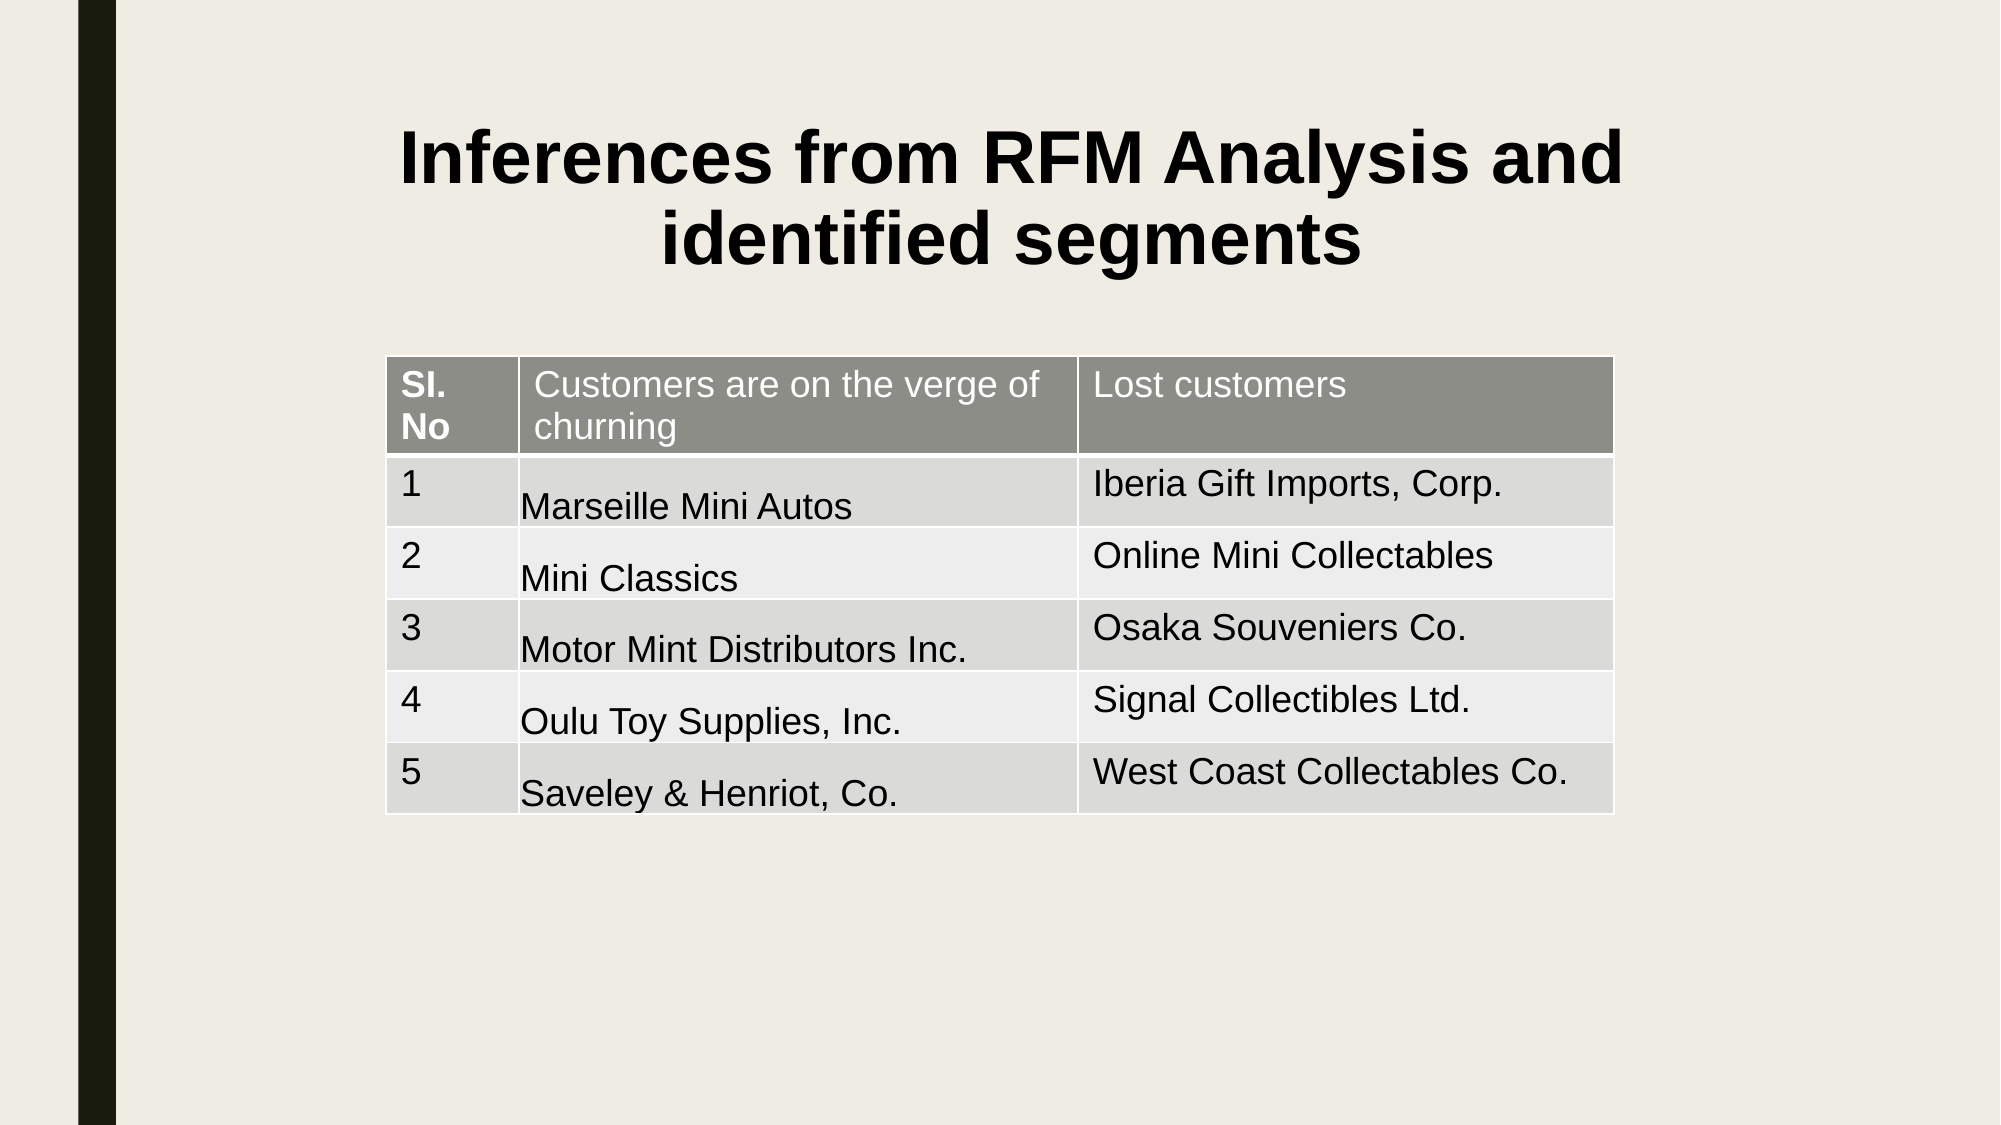

# Inferences from RFM Analysis and identified segments
| SI. No | Customers are on the verge of churning | Lost customers |
| --- | --- | --- |
| 1 | Marseille Mini Autos | Iberia Gift Imports, Corp. |
| 2 | Mini Classics | Online Mini Collectables |
| 3 | Motor Mint Distributors Inc. | Osaka Souveniers Co. |
| 4 | Oulu Toy Supplies, Inc. | Signal Collectibles Ltd. |
| 5 | Saveley & Henriot, Co. | West Coast Collectables Co. |